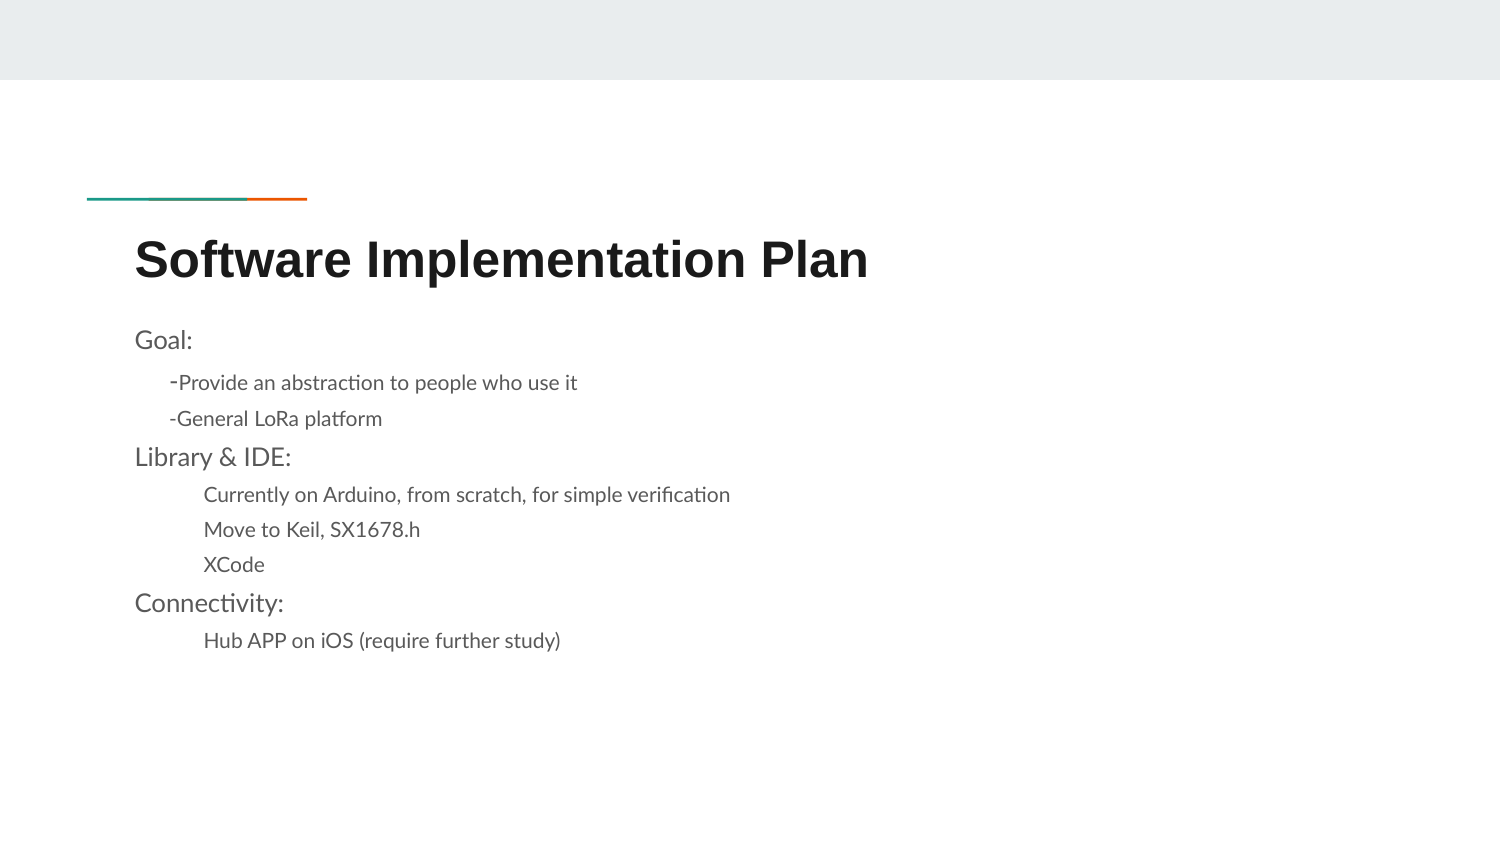

# Software Implementation Plan
Goal:
	-Provide an abstraction to people who use it
	-General LoRa platform
Library & IDE:
Currently on Arduino, from scratch, for simple verification
Move to Keil, SX1678.h
XCode
Connectivity:
Hub APP on iOS (require further study)